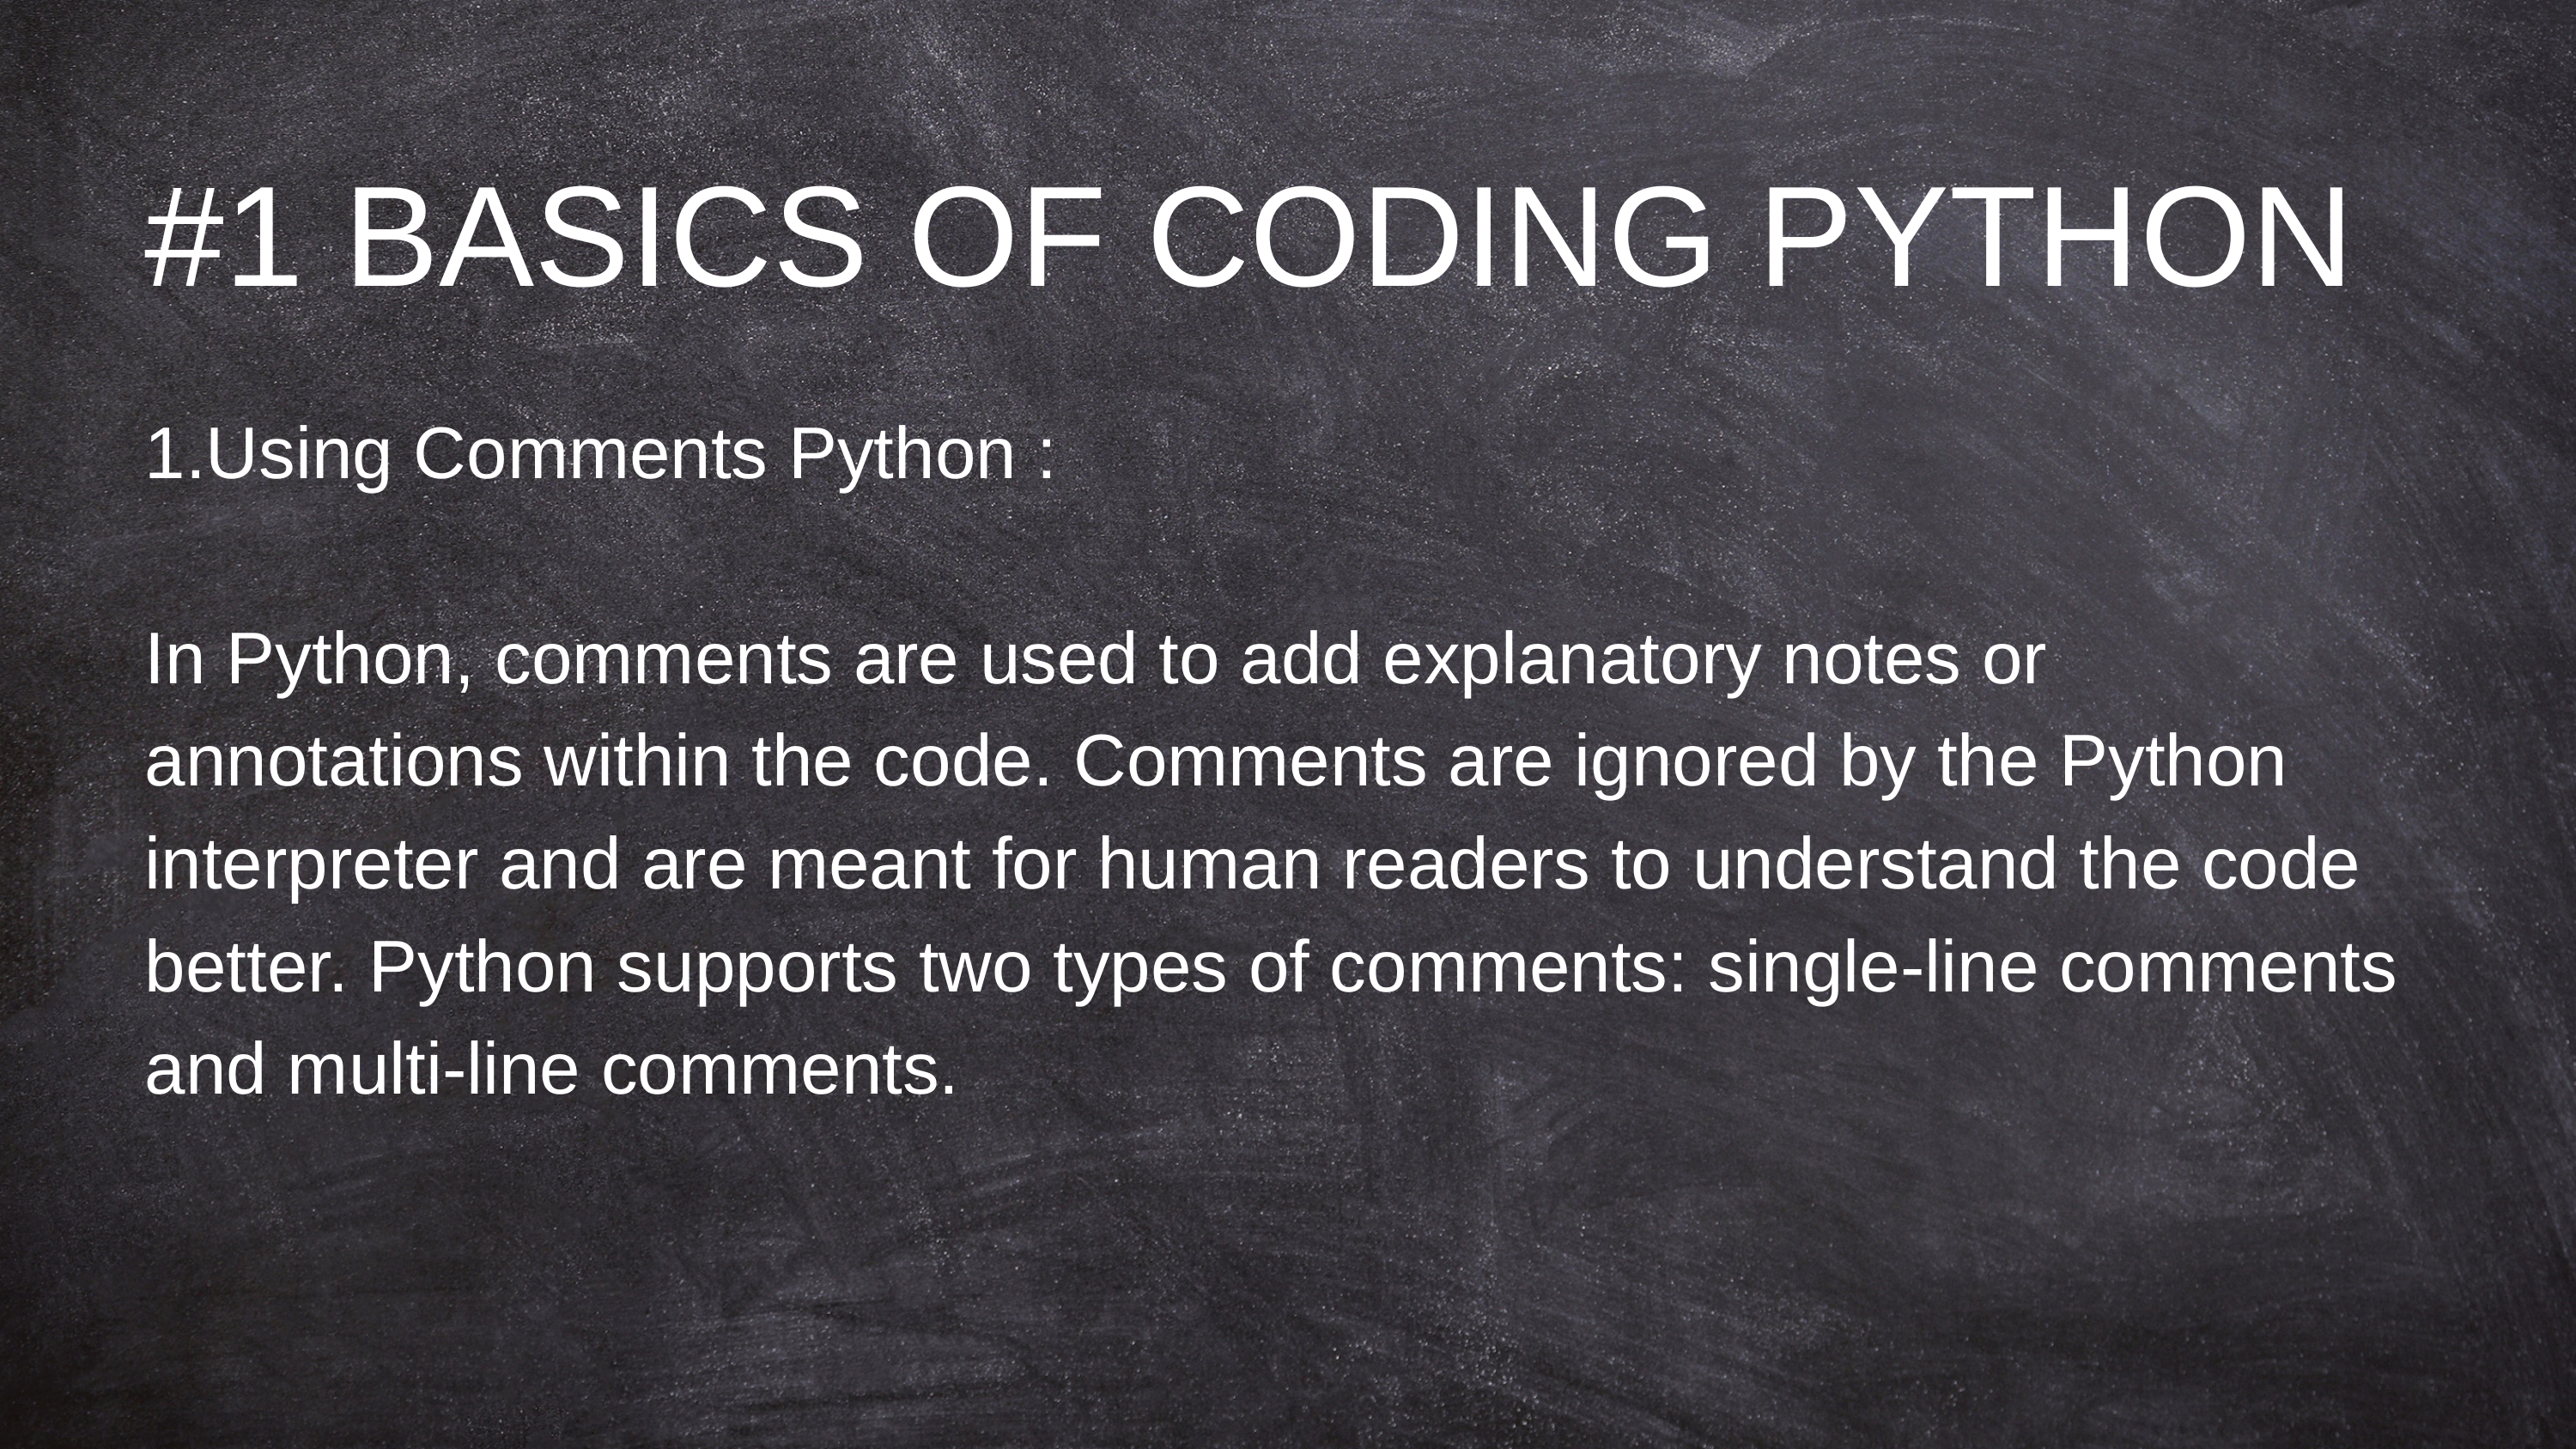

#1 BASICS OF CODING PYTHON
1.Using Comments Python :

In Python, comments are used to add explanatory notes or annotations within the code. Comments are ignored by the Python interpreter and are meant for human readers to understand the code better. Python supports two types of comments: single-line comments and multi-line comments.